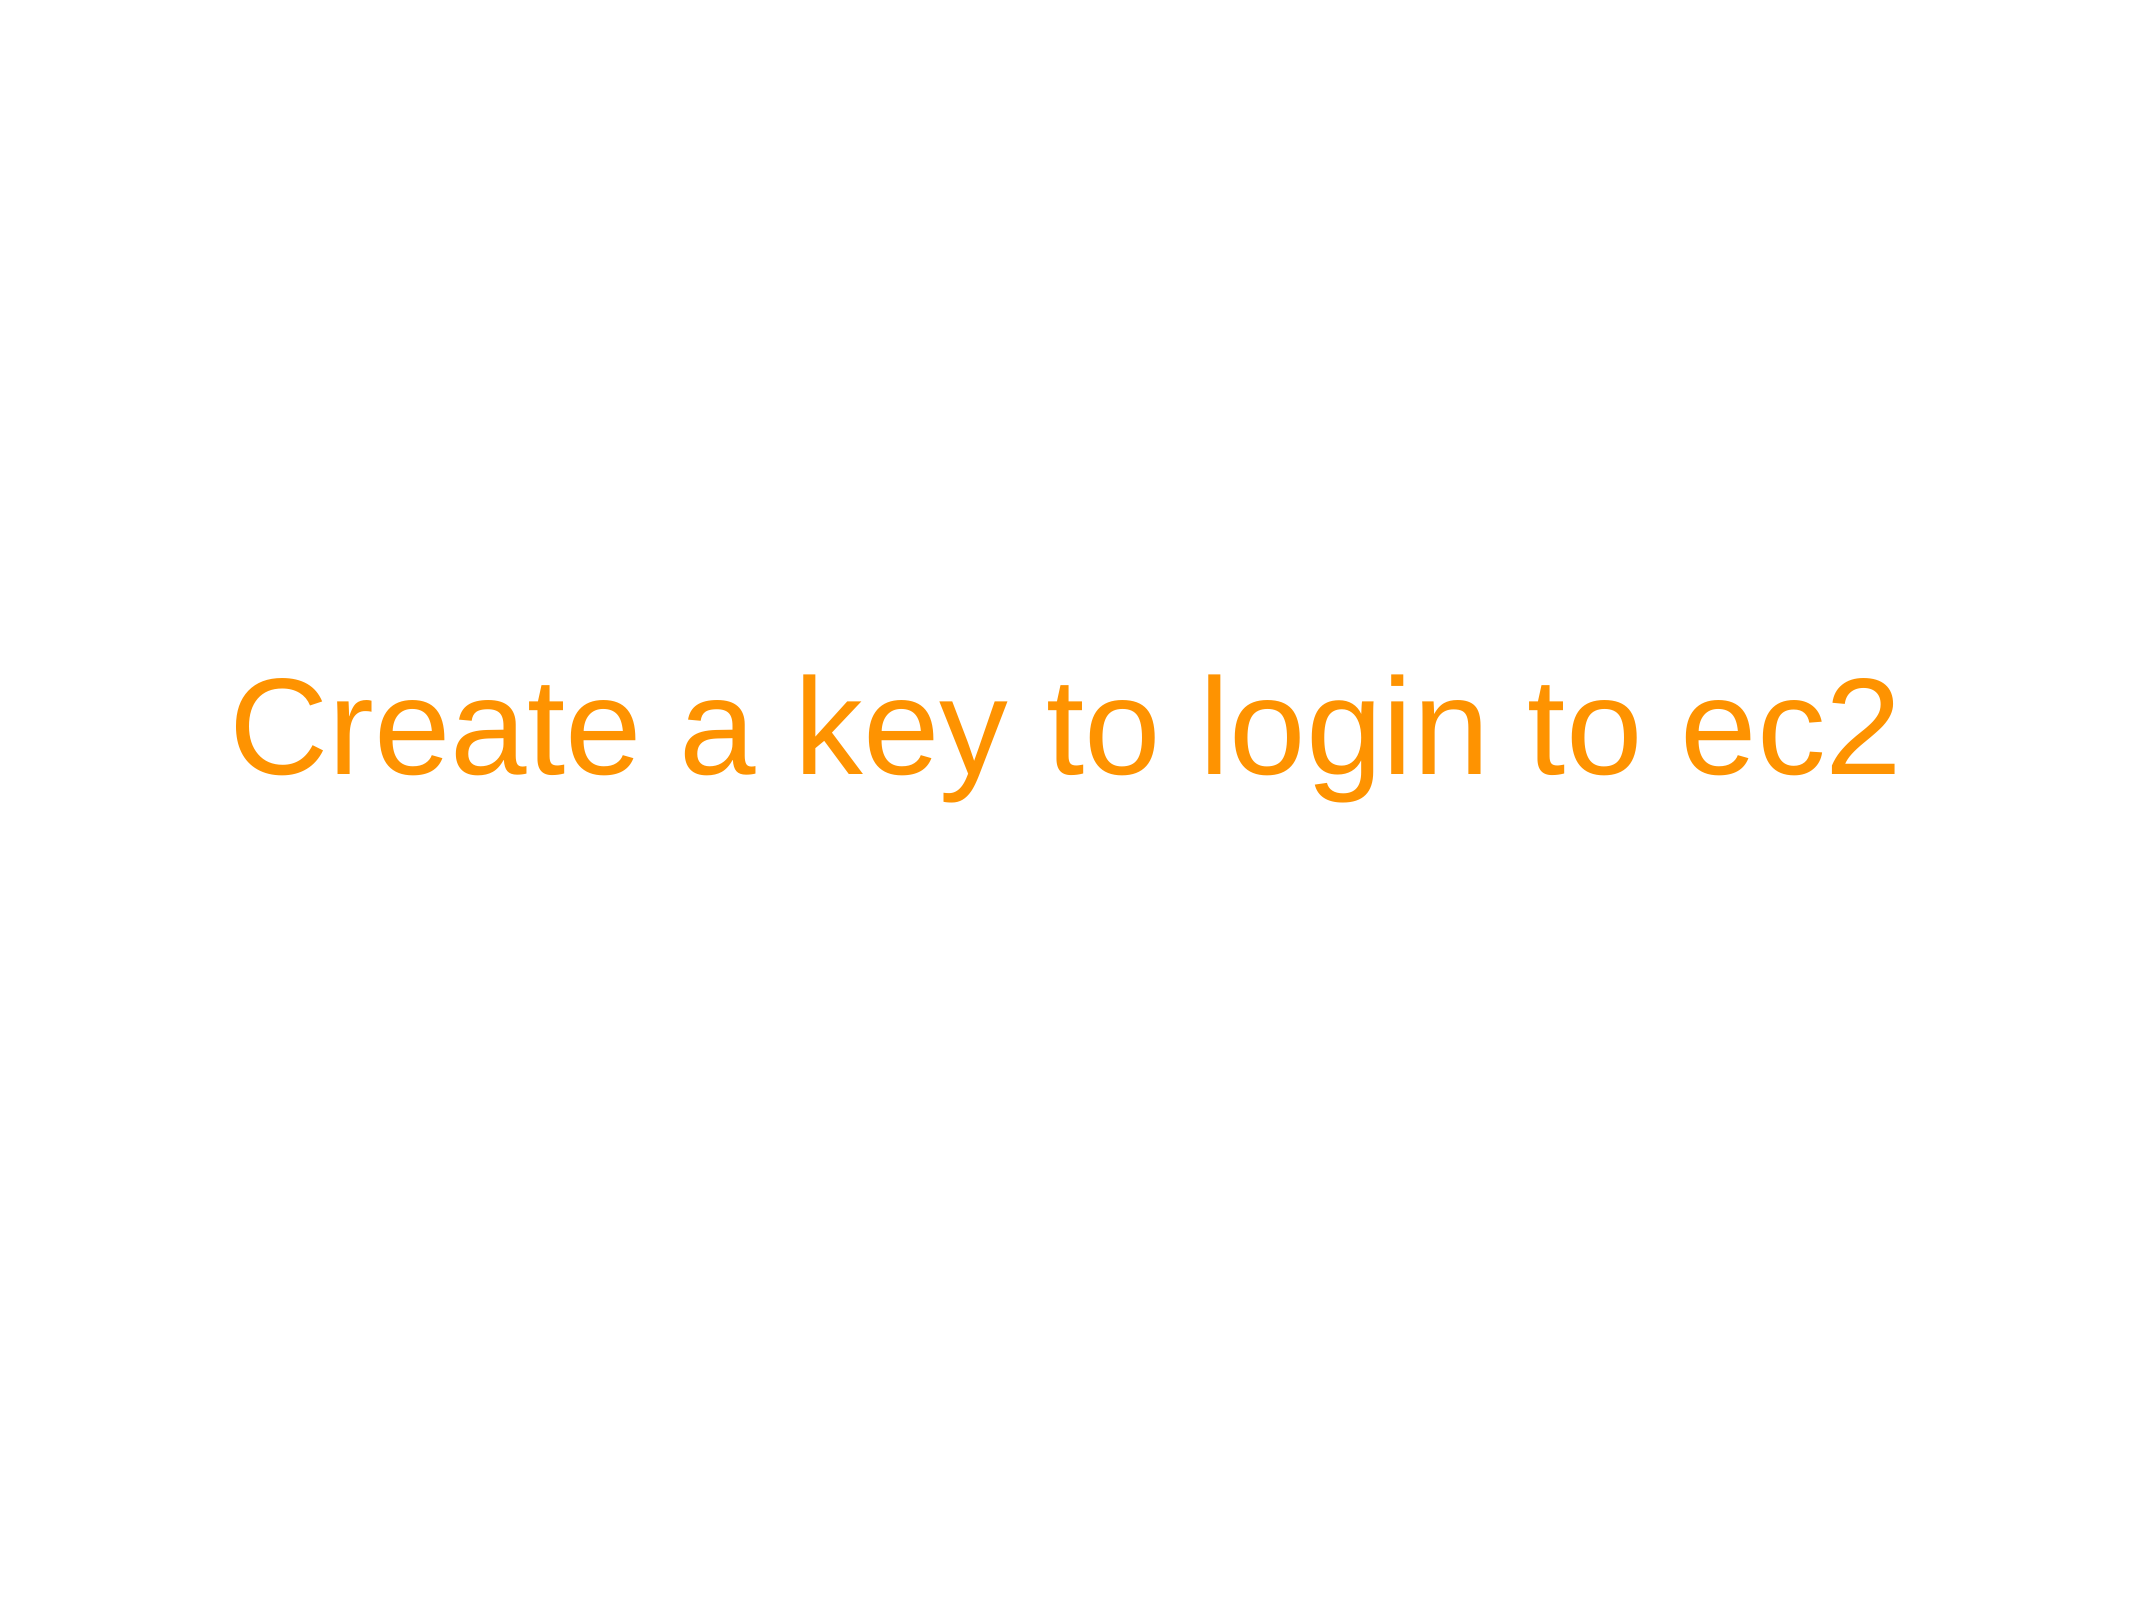

# Create a key to login to ec2